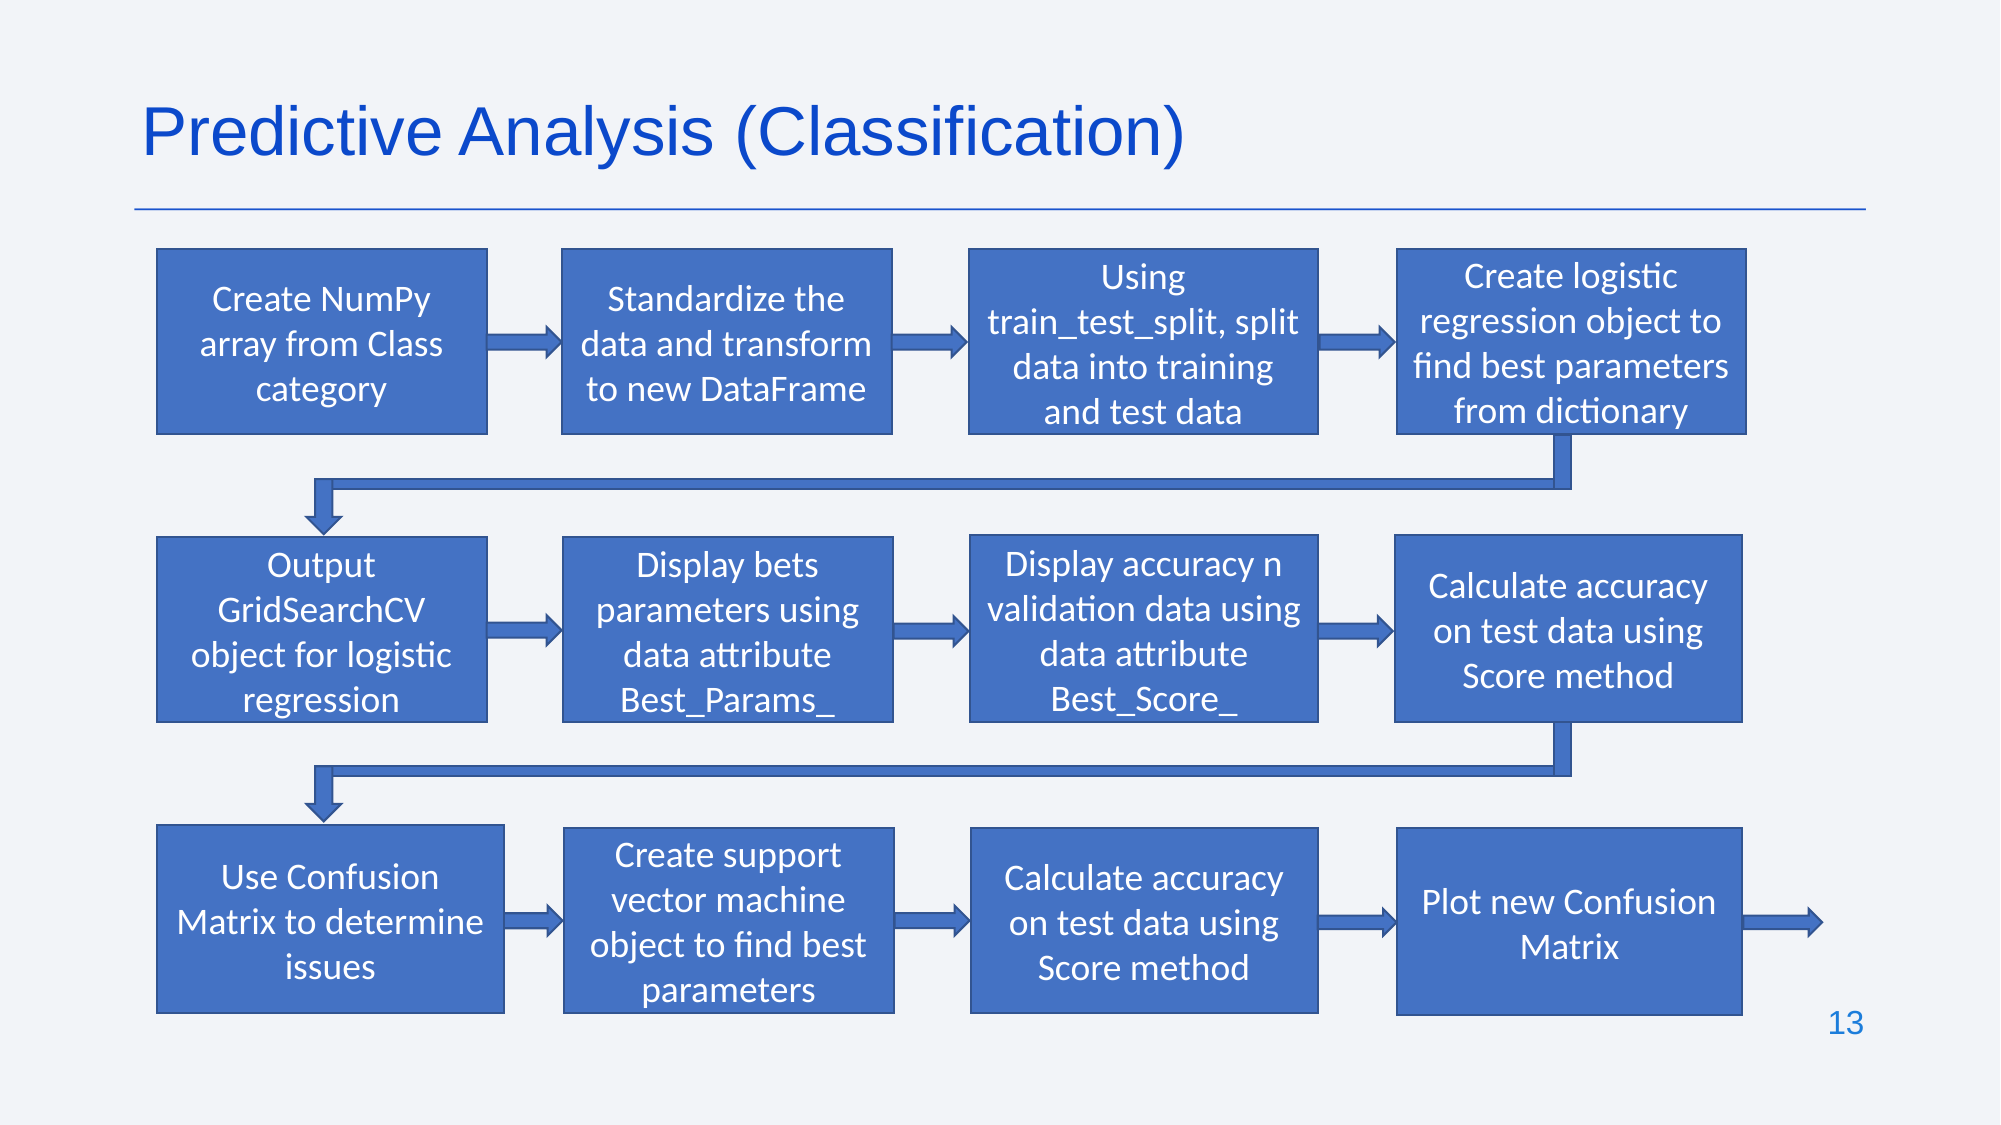

Predictive Analysis (Classification)
Create logistic regression object to find best parameters from dictionary
Create NumPy array from Class category
Standardize the data and transform to new DataFrame
Using train_test_split, split data into training and test data

Display accuracy n validation data using data attribute Best_Score_
Calculate accuracy on test data using Score method
Output GridSearchCV object for logistic regression
Display bets parameters using data attribute Best_Params_

Use Confusion Matrix to determine issues
Calculate accuracy on test data using Score method
Create support vector machine object to find best parameters
Plot new Confusion Matrix

13